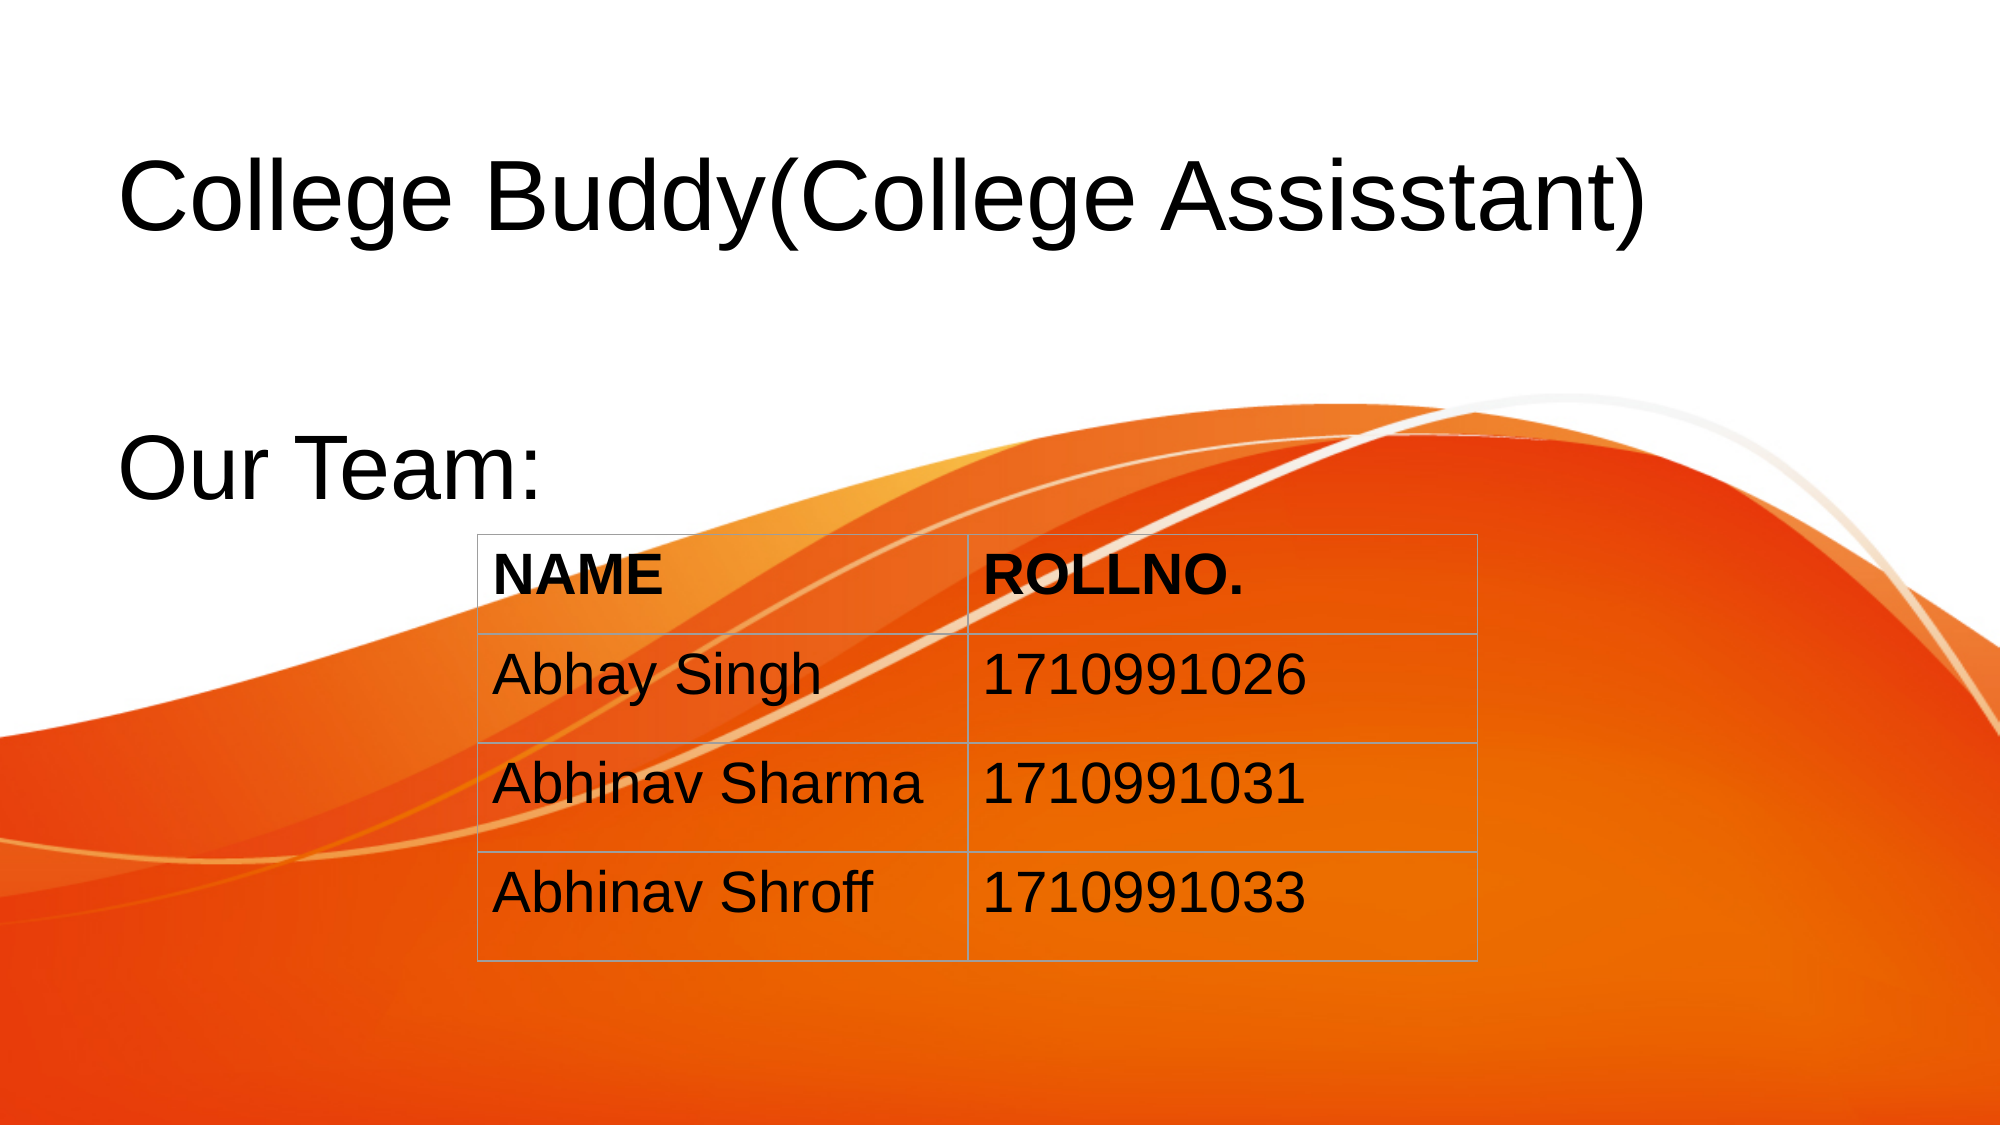

# College Buddy(College Assisstant)

Our Team:

| NAME | ROLLNO. |
| --- | --- |
| Abhay Singh | 1710991026 |
| Abhinav Sharma | 1710991031 |
| Abhinav Shroff | 1710991033 |